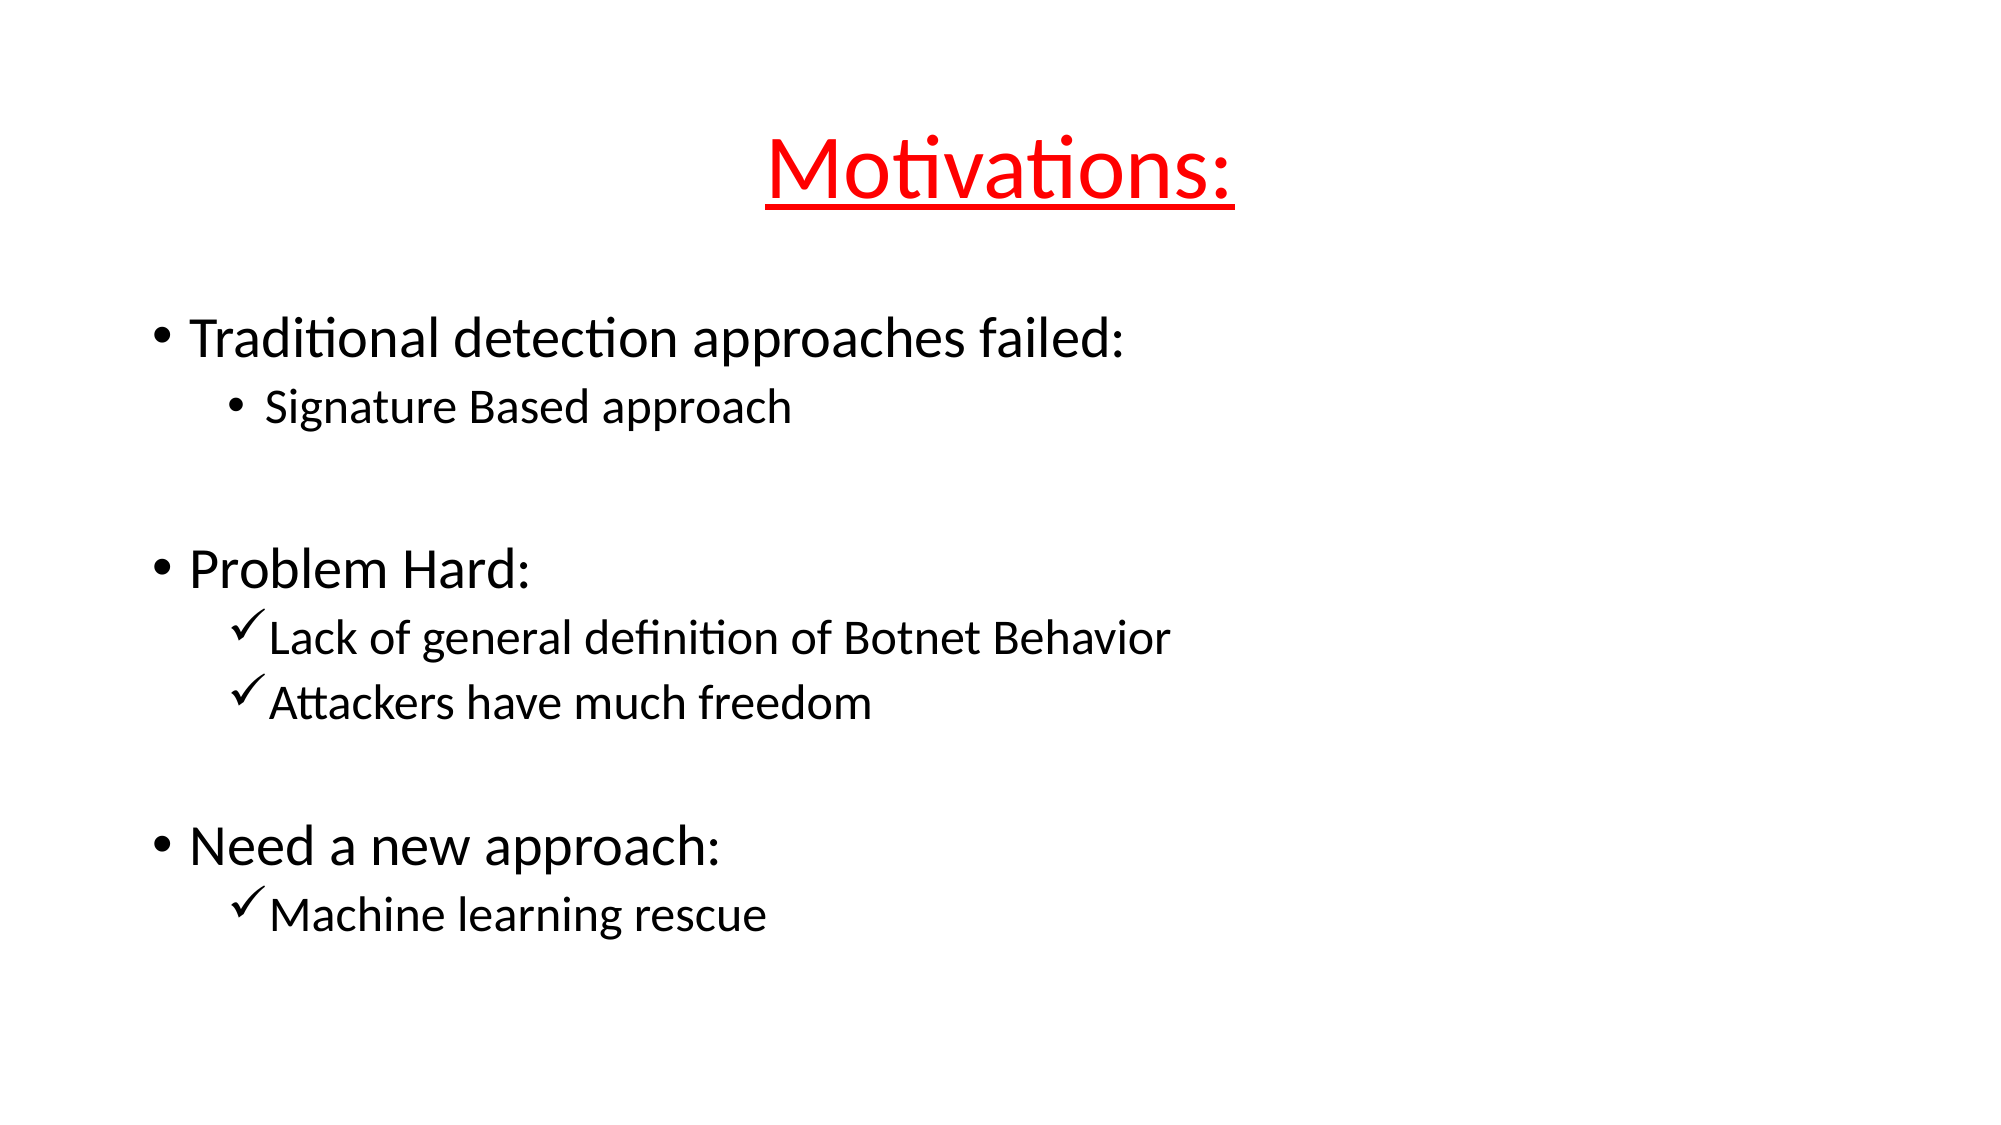

# Motivations:
Traditional detection approaches failed:
Signature Based approach

Problem Hard:
Lack of general definition of Botnet Behavior
Attackers have much freedom

Need a new approach:
Machine learning rescue